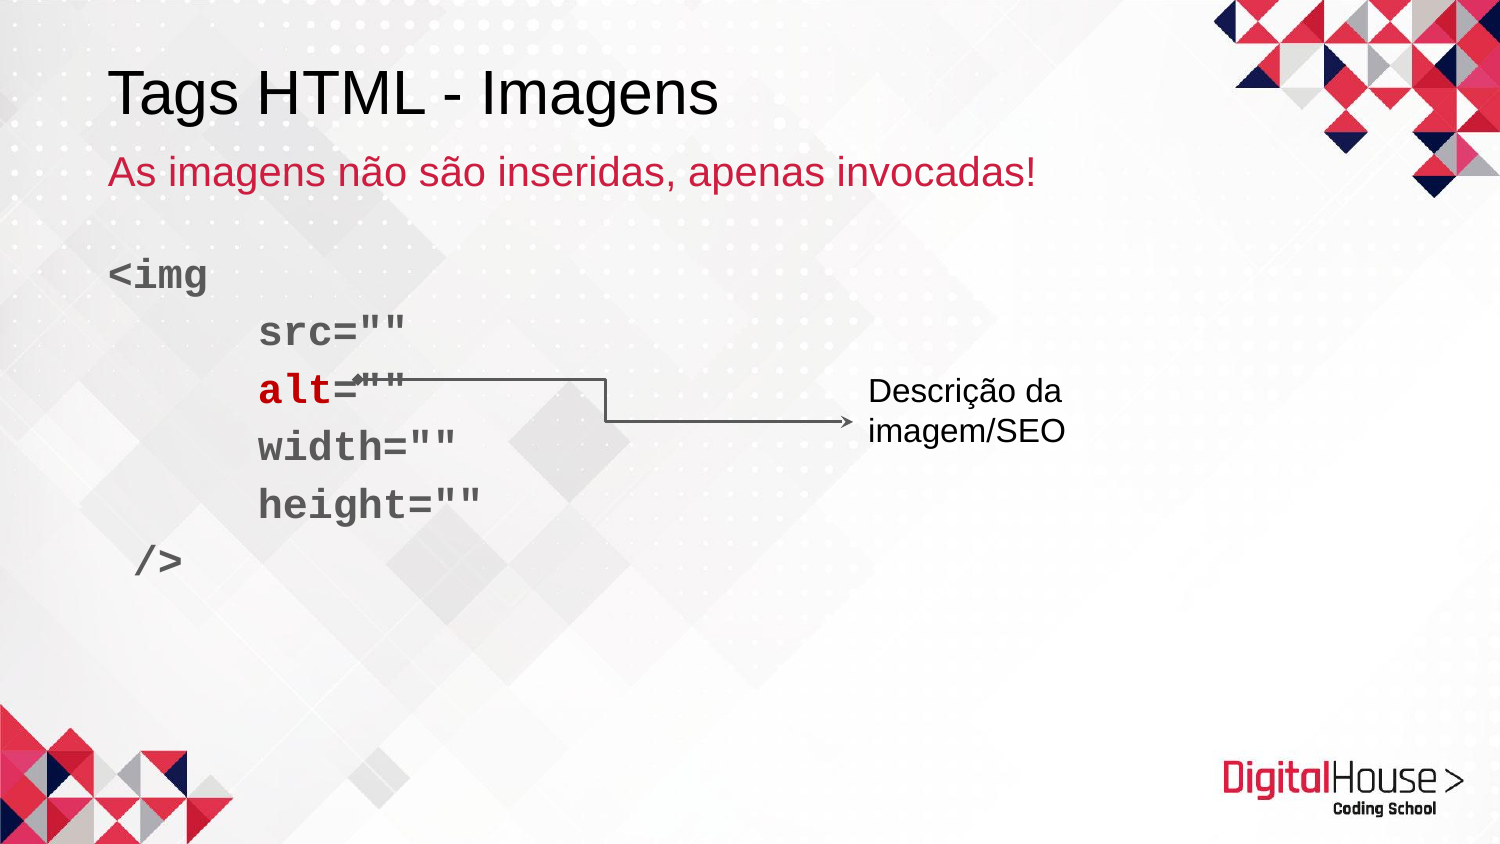

# Tags HTML - Imagens
As imagens não são inseridas, apenas invocadas!
<img
	src=""
	alt=""
	width=""
	height=""
 />
Descrição da imagem/SEO